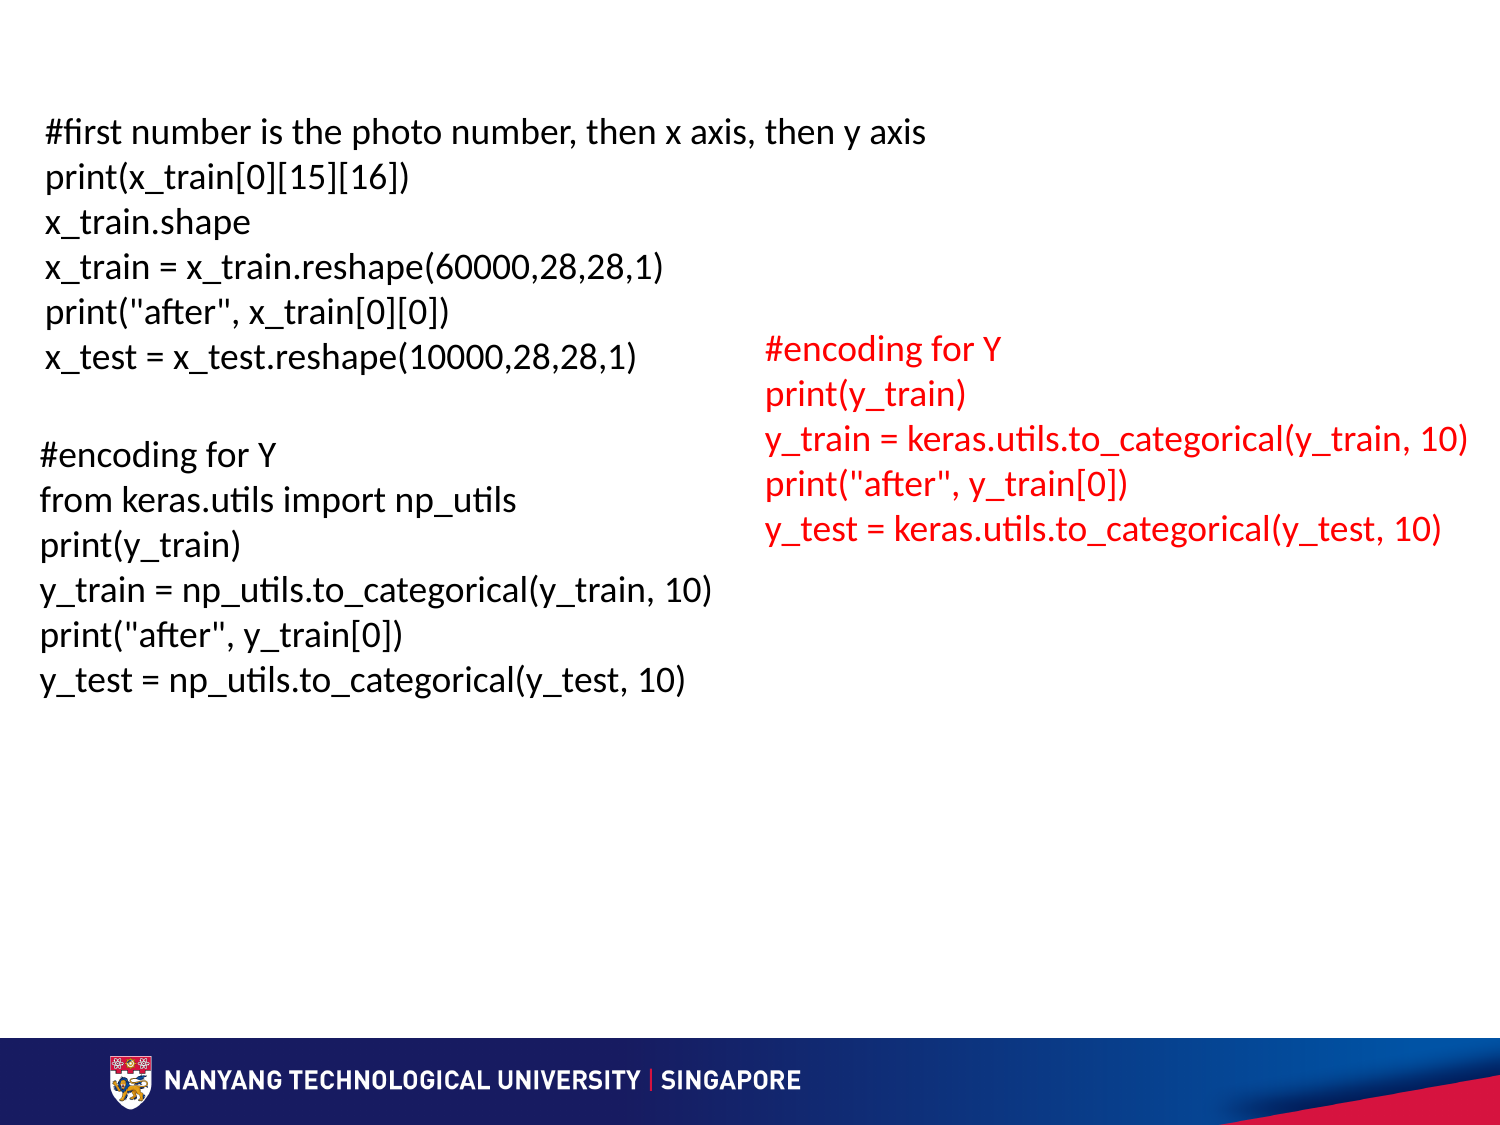

#first number is the photo number, then x axis, then y axis
print(x_train[0][15][16])
x_train.shape
x_train = x_train.reshape(60000,28,28,1)
print("after", x_train[0][0])
x_test = x_test.reshape(10000,28,28,1)
#encoding for Y
print(y_train)
y_train = keras.utils.to_categorical(y_train, 10)
print("after", y_train[0])
y_test = keras.utils.to_categorical(y_test, 10)
#encoding for Y
from keras.utils import np_utils
print(y_train)
y_train = np_utils.to_categorical(y_train, 10)
print("after", y_train[0])
y_test = np_utils.to_categorical(y_test, 10)